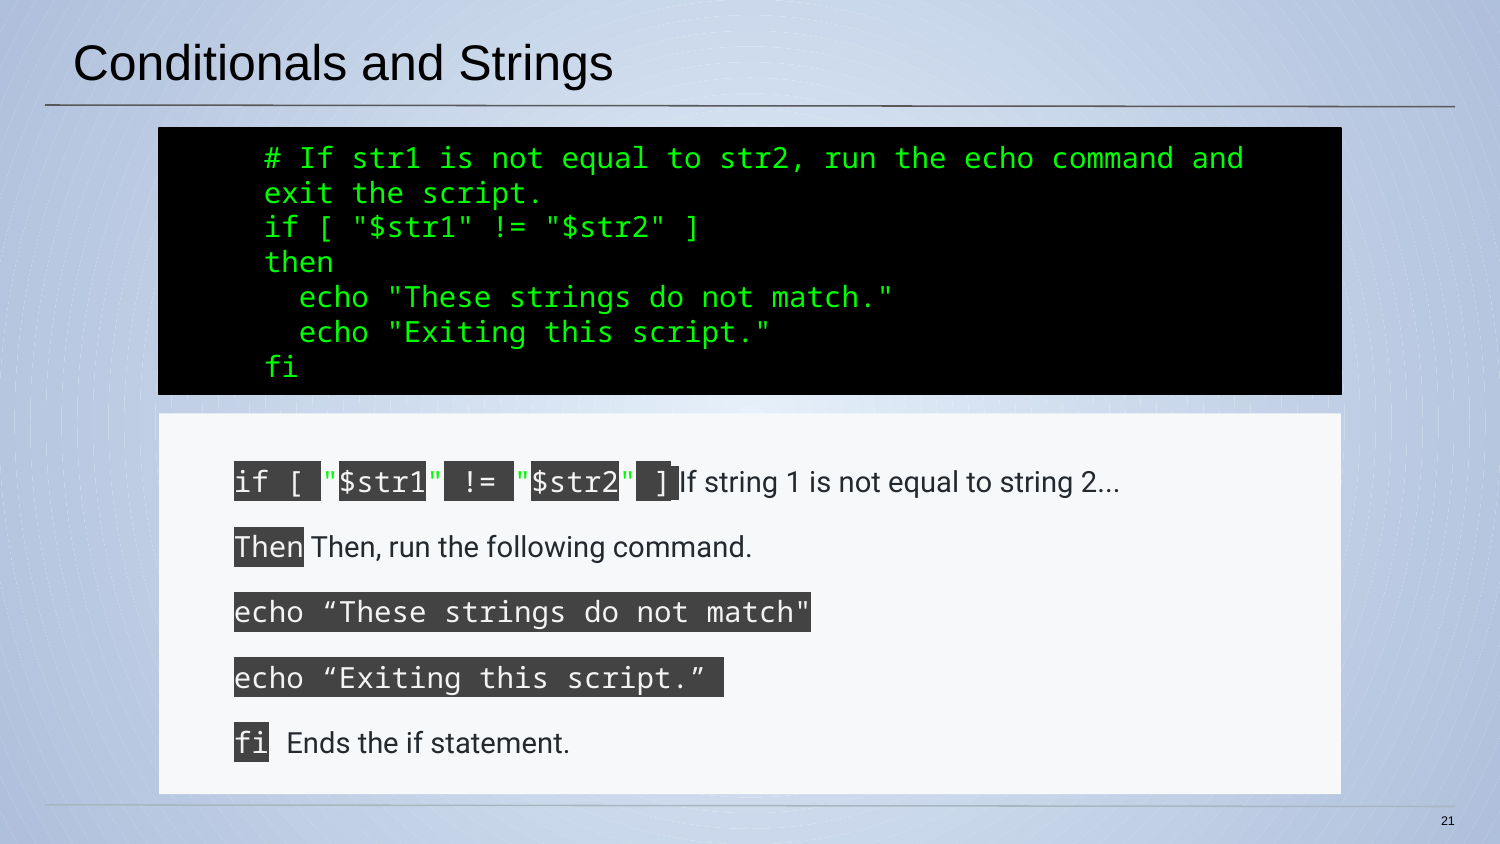

# Conditionals and Strings
# If str1 is not equal to str2, run the echo command and exit the script.
if [ "$str1" != "$str2" ]
then
  echo "These strings do not match."
  echo "Exiting this script."
fi

if [ "$str1" != "$str2" ] If string 1 is not equal to string 2...
Then Then, run the following command.
echo “These strings do not match"
echo “Exiting this script.”
fi Ends the if statement.

21